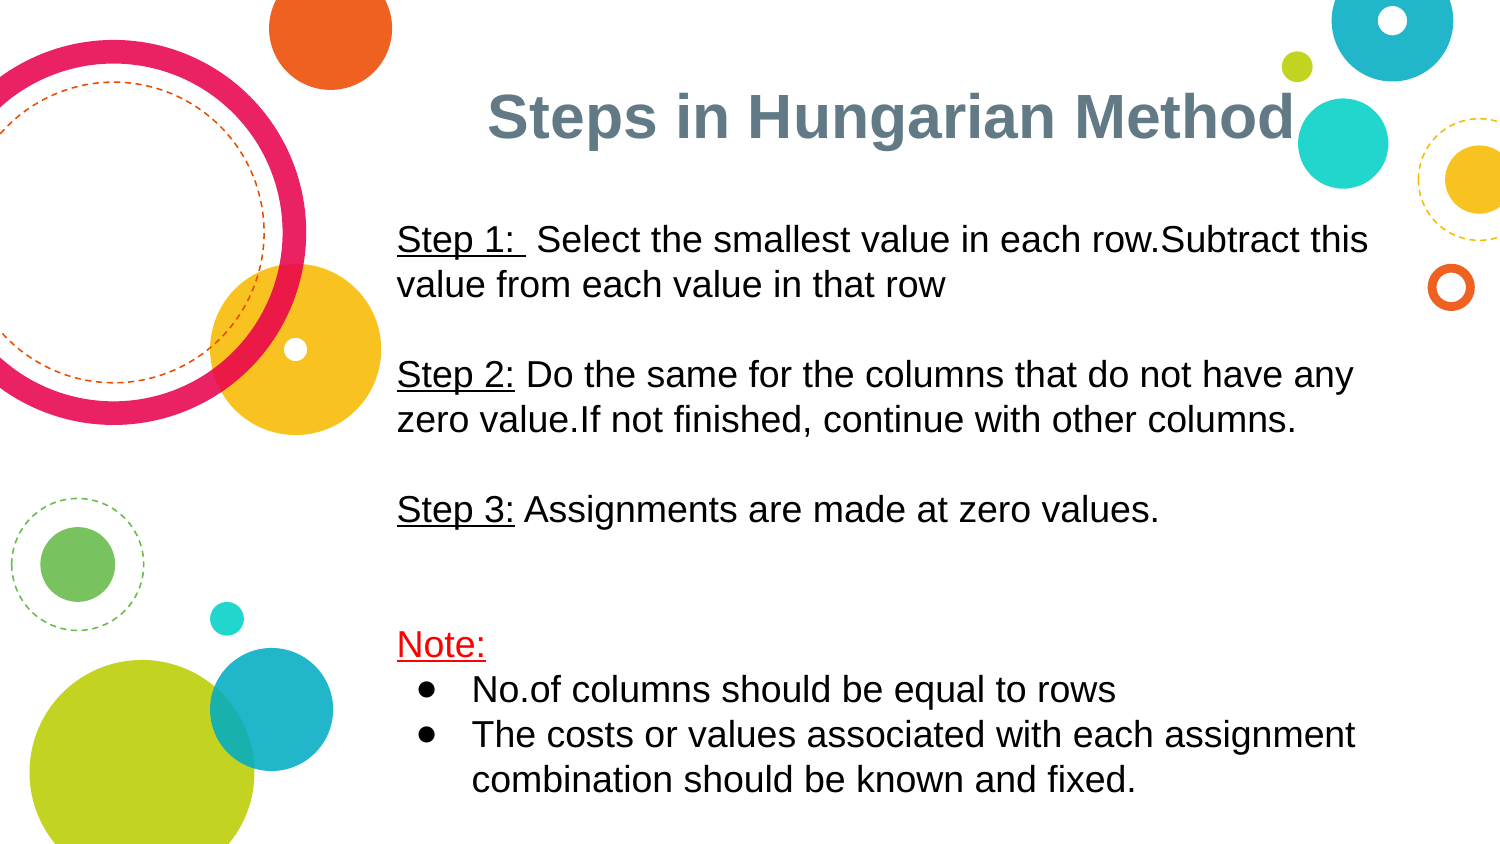

# Steps in Hungarian Method
Step 1:  Select the smallest value in each row.Subtract this value from each value in that row

Step 2: Do the same for the columns that do not have any zero value.If not finished, continue with other columns.

Step 3: Assignments are made at zero values.

Note:
No.of columns should be equal to rows
The costs or values associated with each assignment combination should be known and fixed.